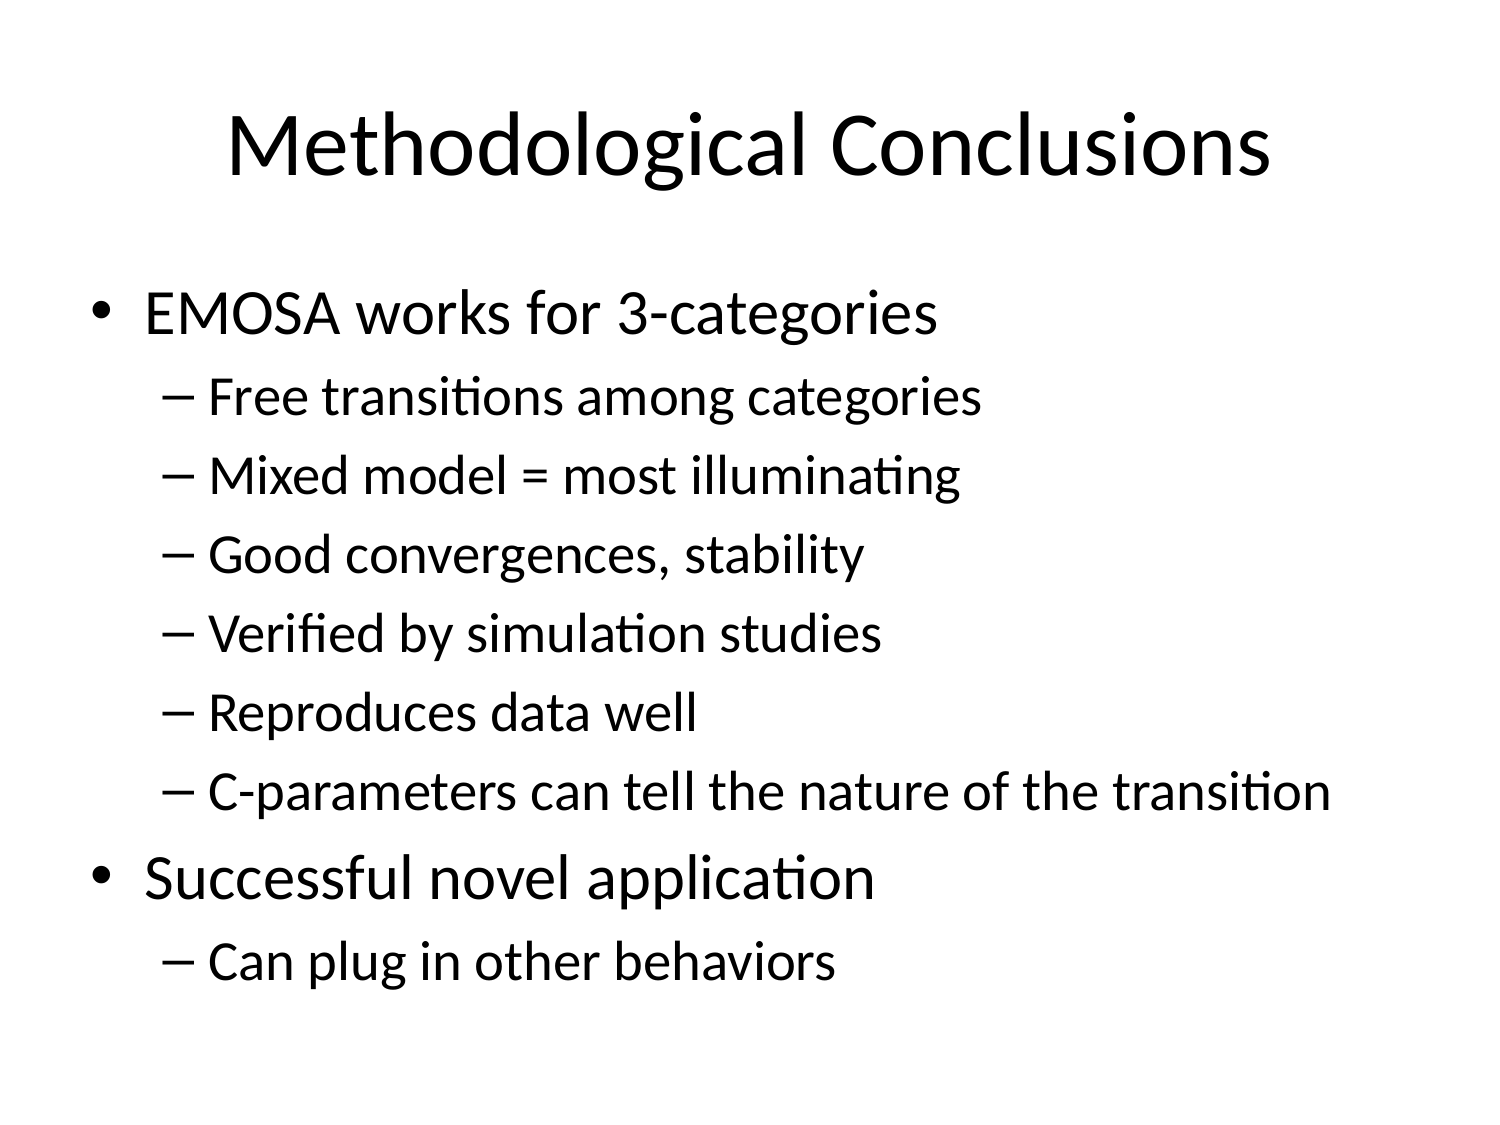

# Methodological Conclusions
EMOSA works for 3-categories
Free transitions among categories
Mixed model = most illuminating
Good convergences, stability
Verified by simulation studies
Reproduces data well
C-parameters can tell the nature of the transition
Successful novel application
Can plug in other behaviors